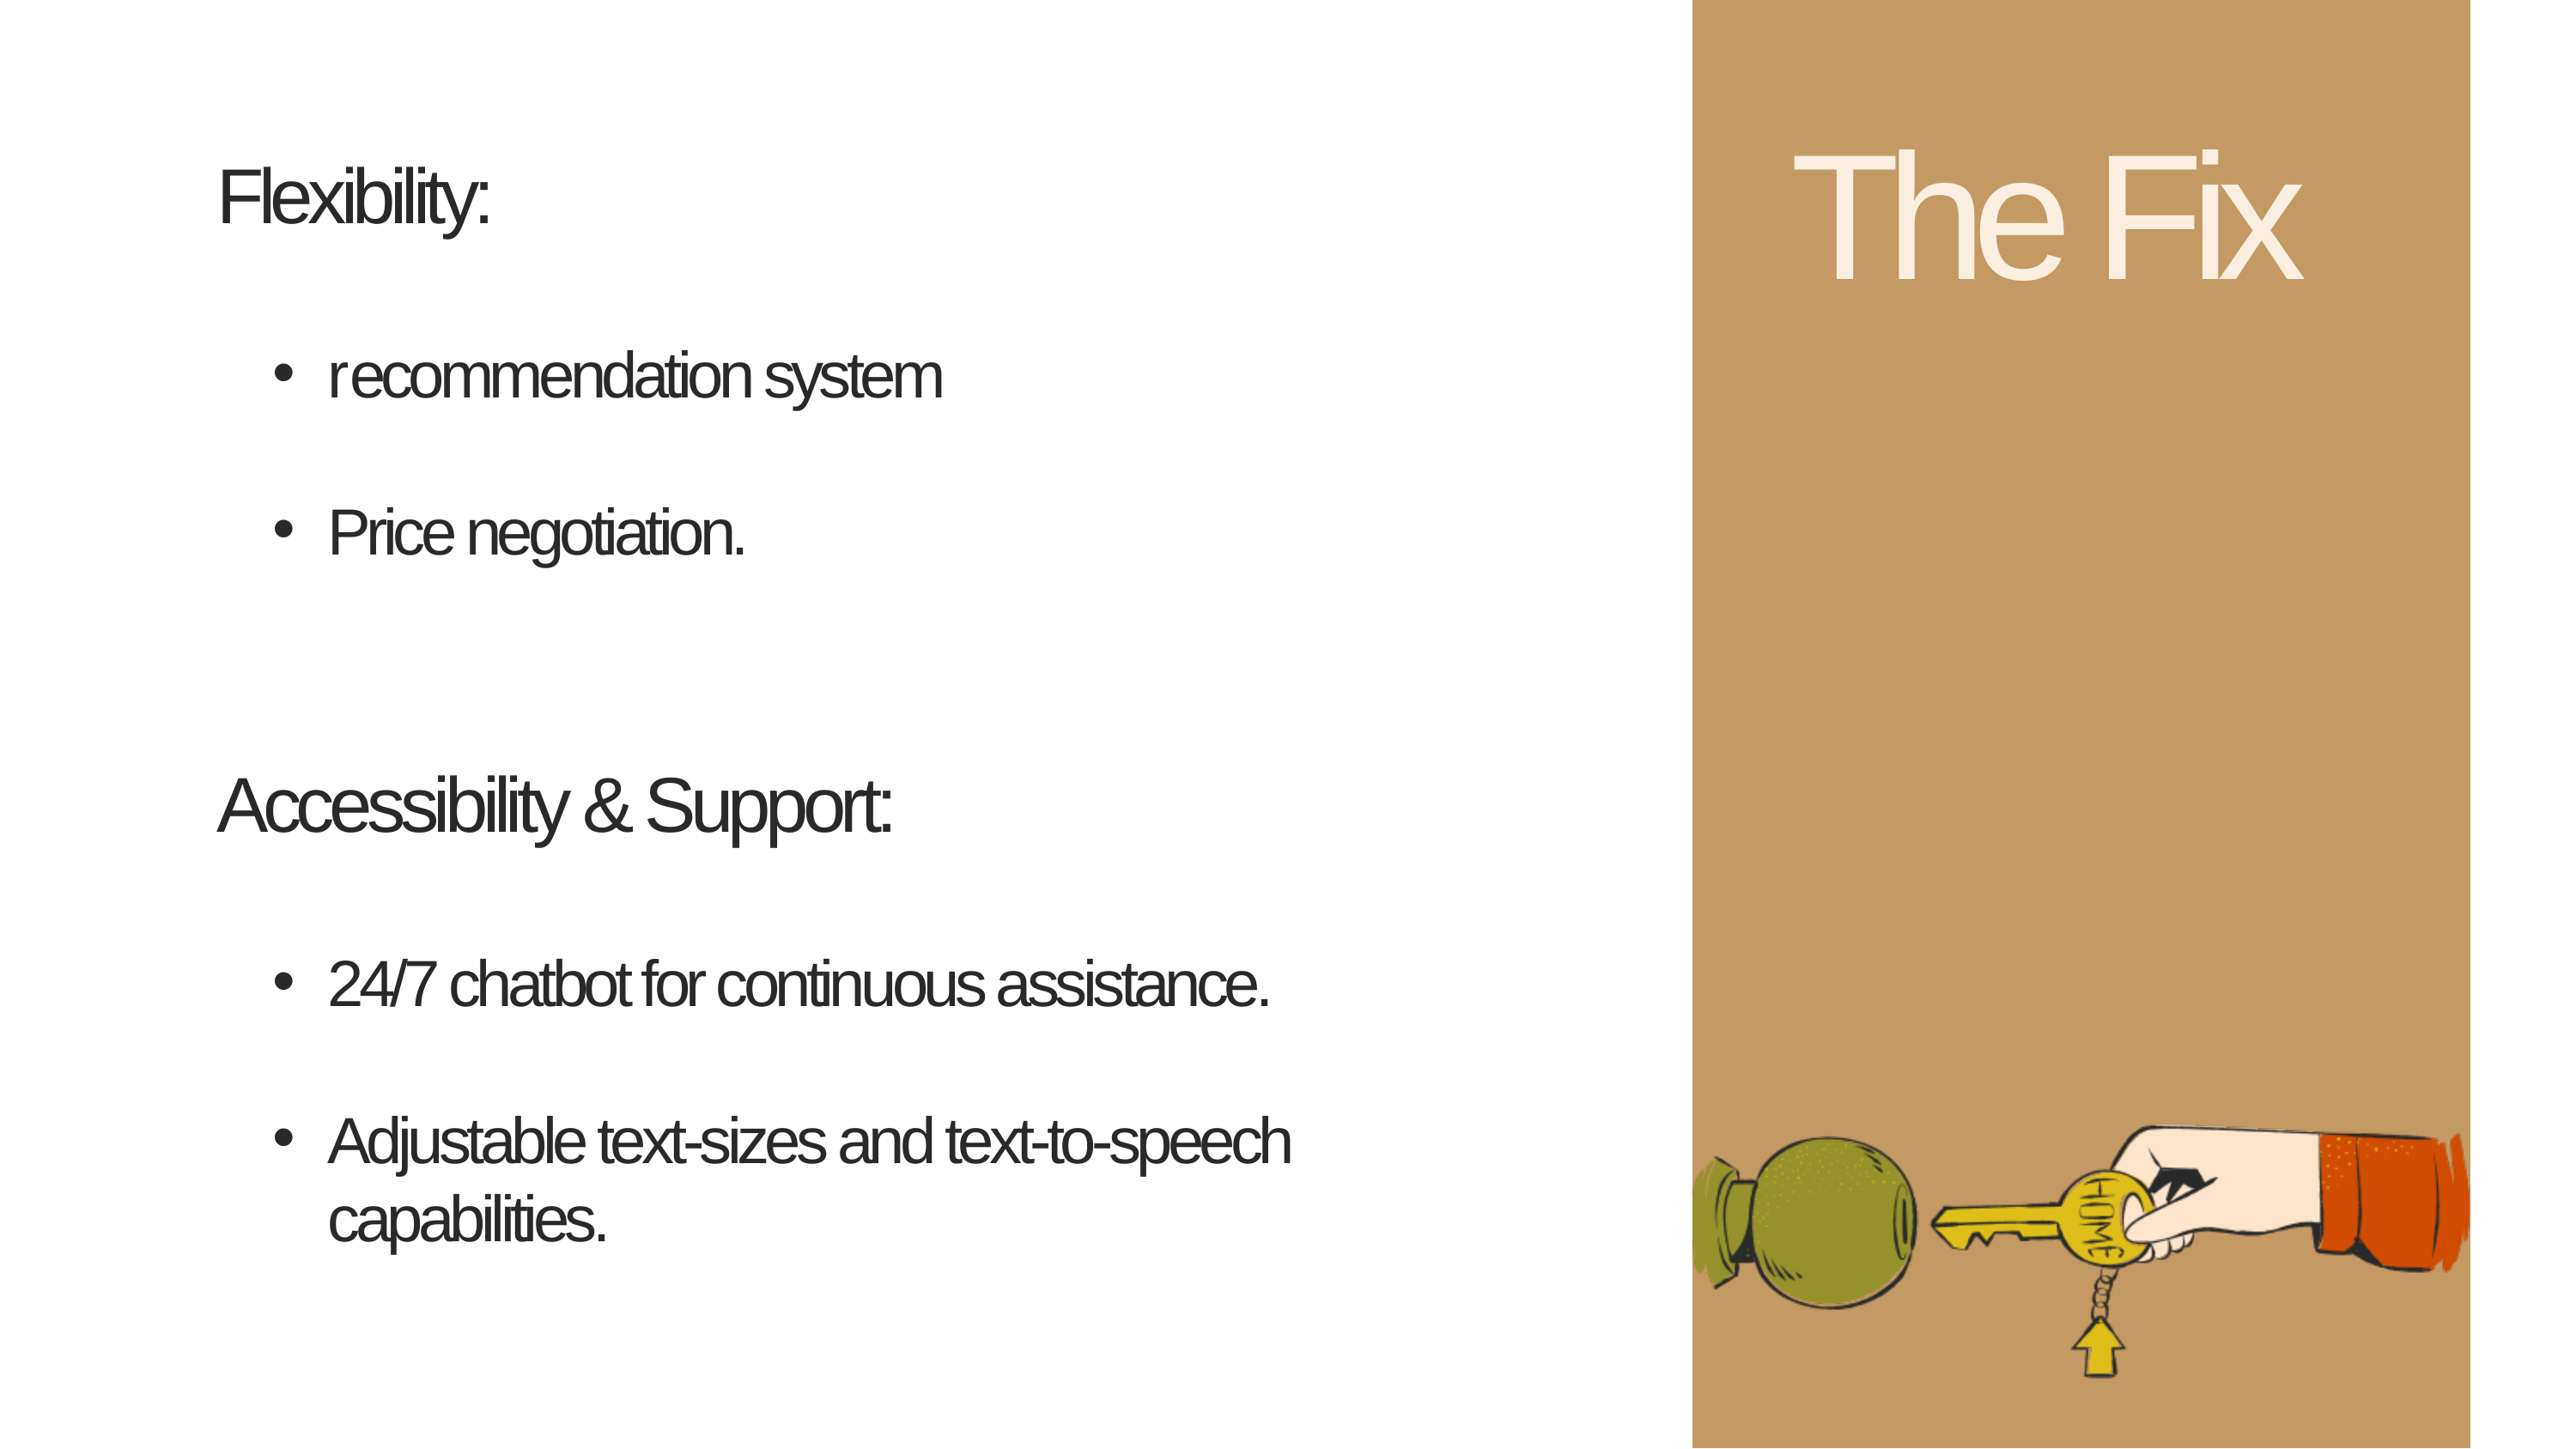

Flexibility:

recommendation system

Price negotiation.

Accessibility & Support:

24/7 chatbot for continuous assistance.

Adjustable text-sizes and text-to-speech capabilities.

The Fix